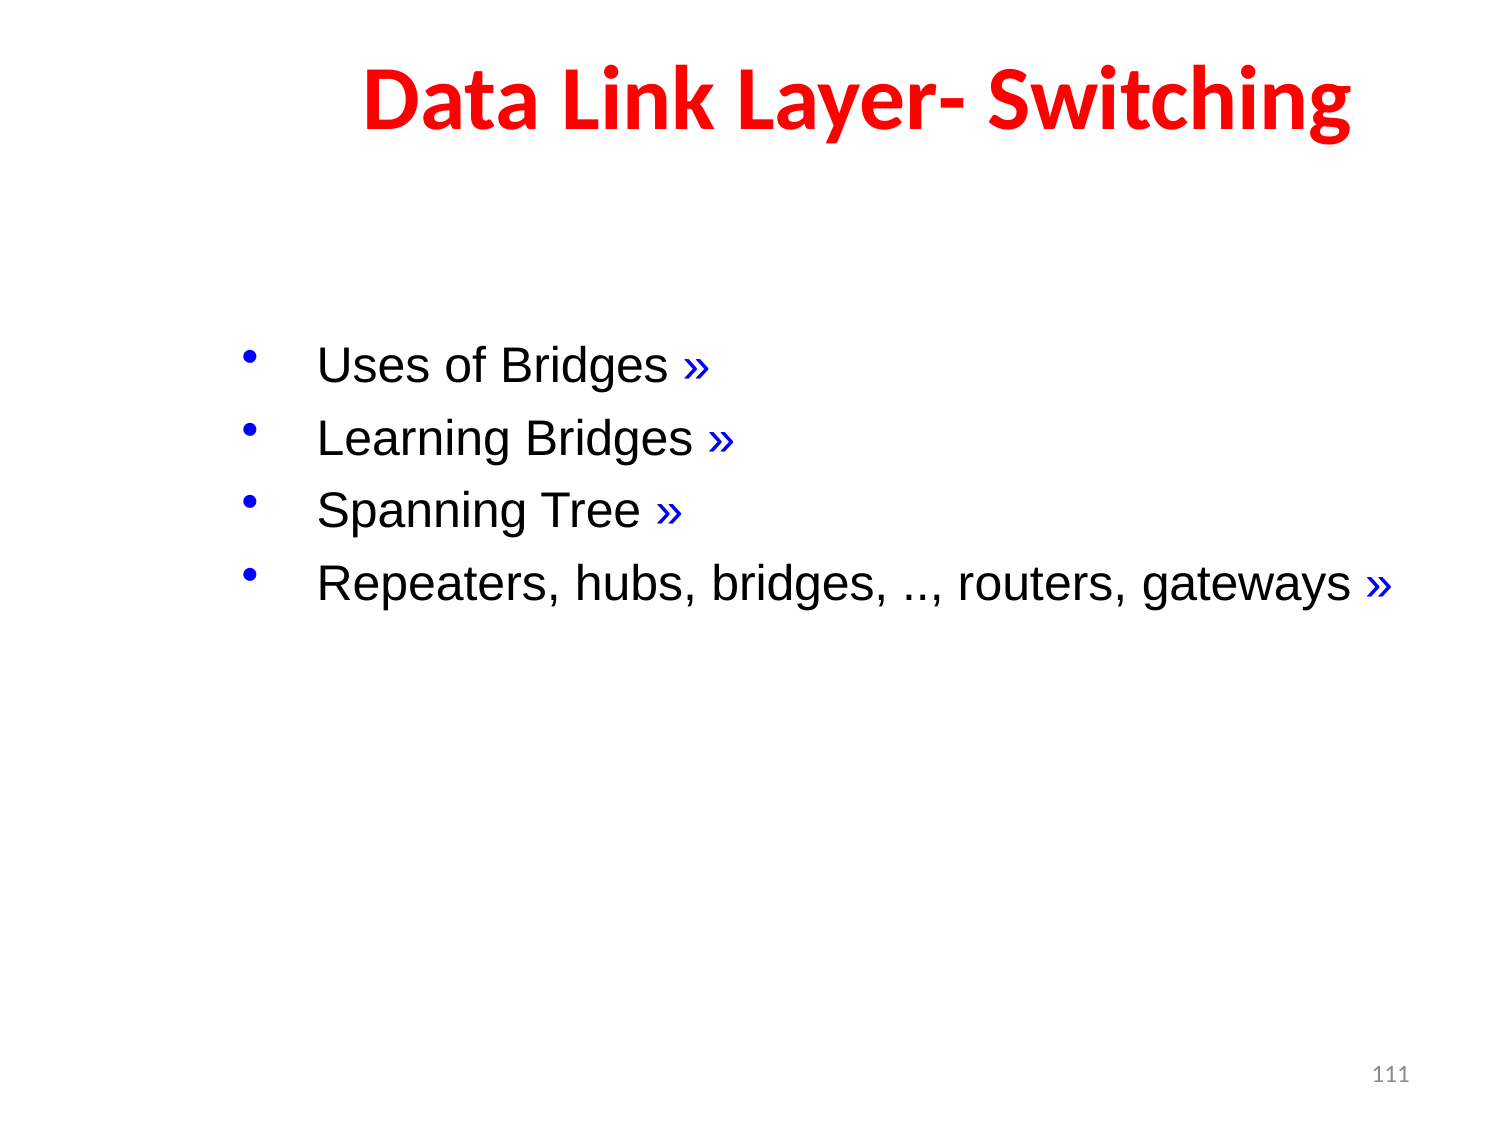

# Data Link Layer- Switching
Uses of Bridges »
Learning Bridges »
Spanning Tree »
Repeaters, hubs, bridges, .., routers, gateways »
111